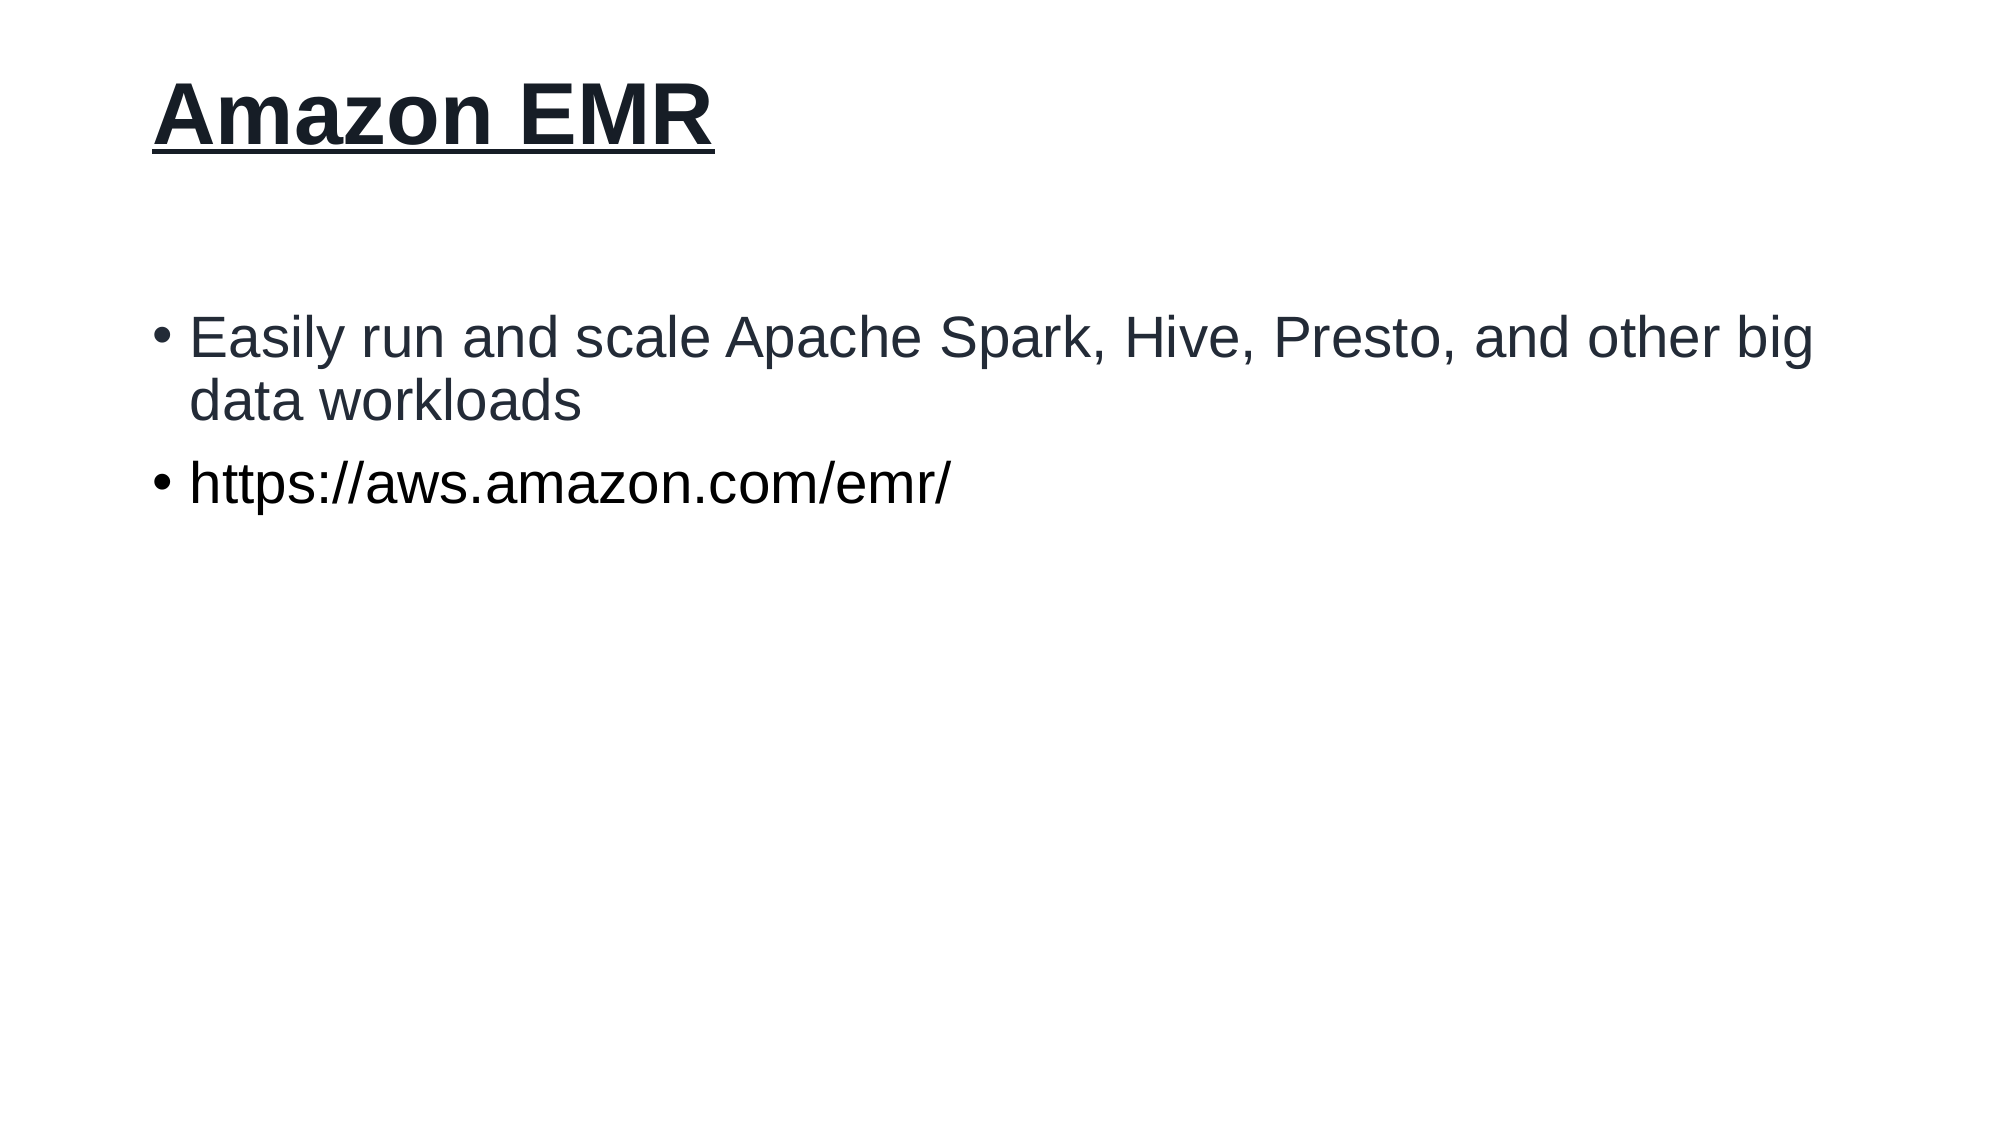

# Amazon EMR
Easily run and scale Apache Spark, Hive, Presto, and other big data workloads
https://aws.amazon.com/emr/